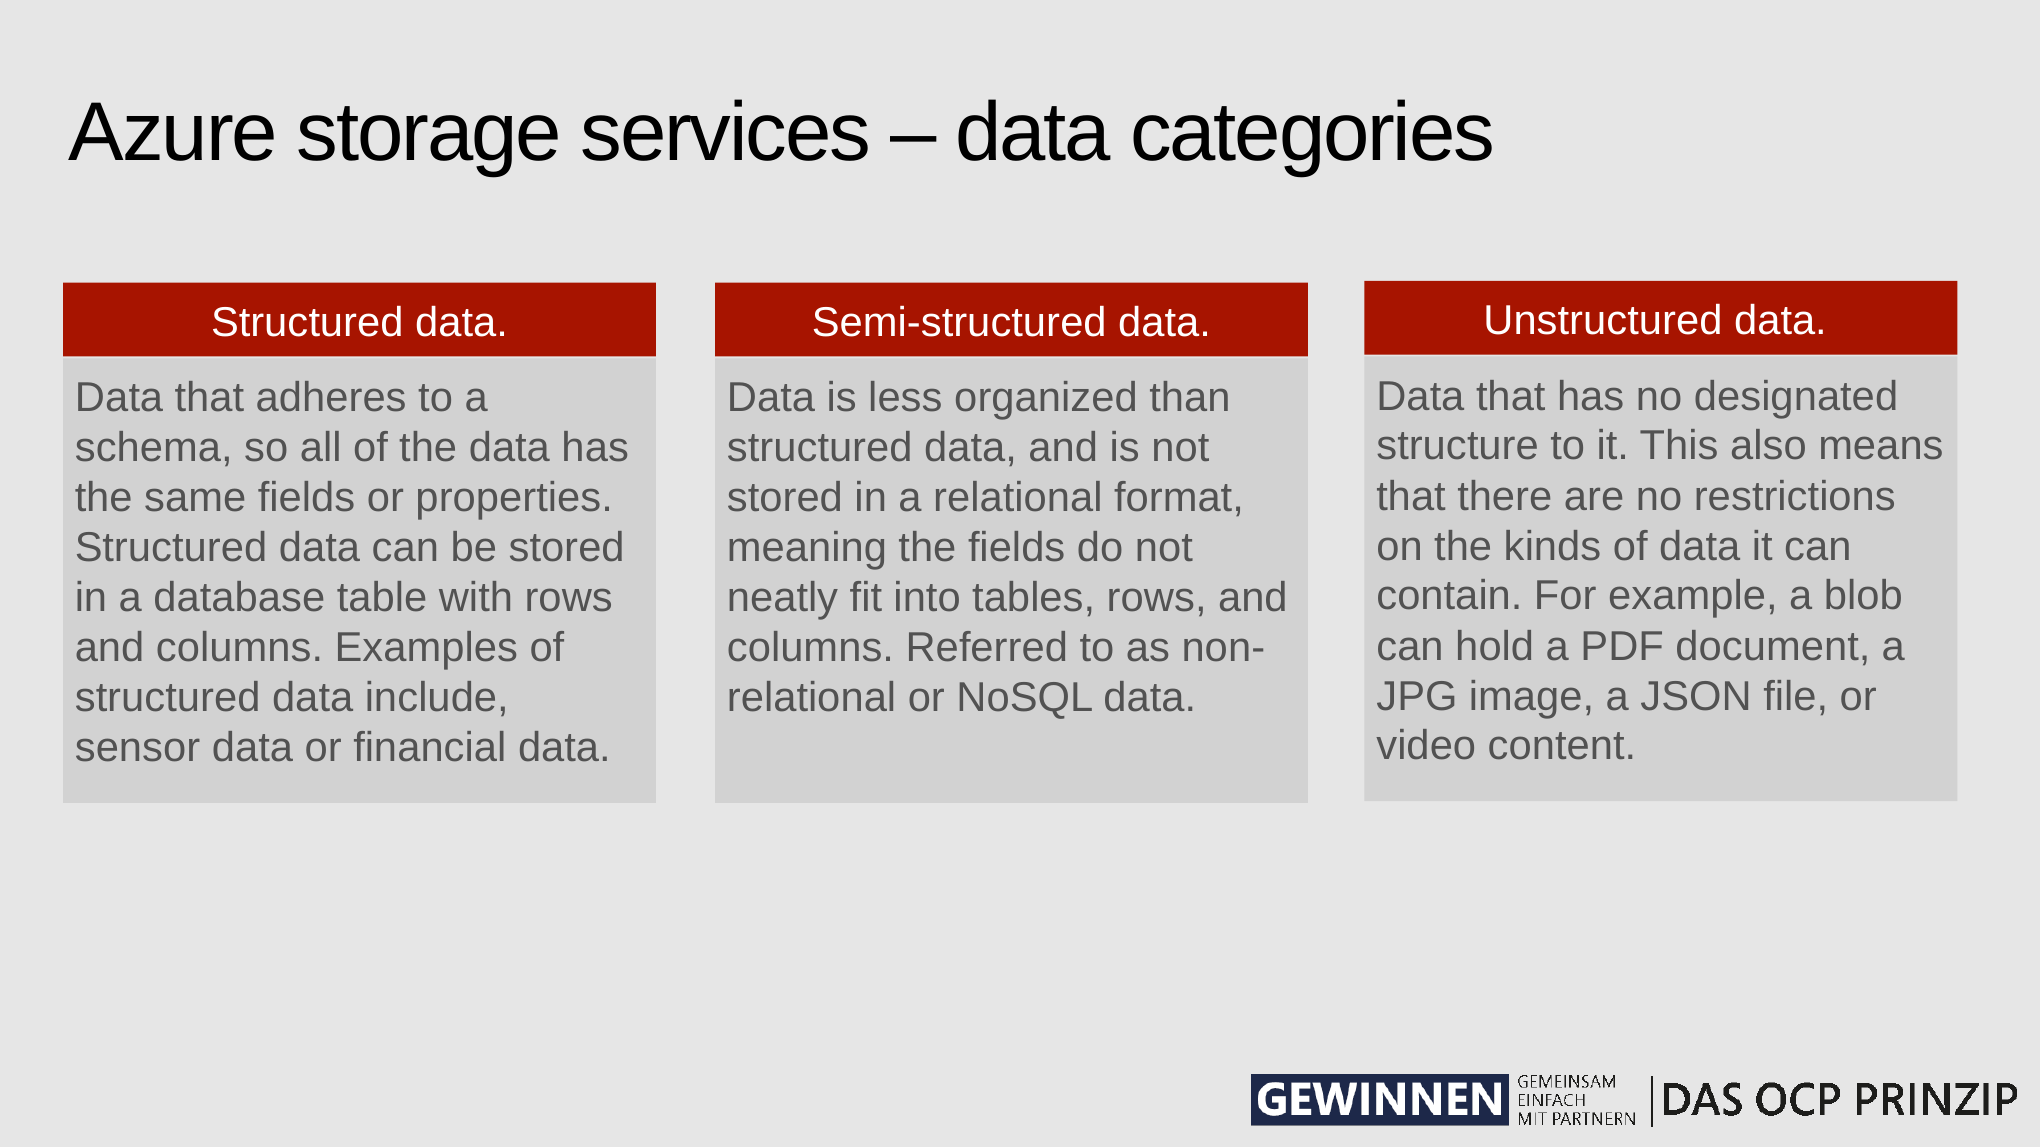

# Azure storage services – data categories
Unstructured data.
Structured data.
Semi-structured data.
Data that has no designated structure to it. This also means that there are no restrictions on the kinds of data it can contain. For example, a blob can hold a PDF document, a JPG image, a JSON file, or video content.
Data that adheres to a schema, so all of the data has the same fields or properties. Structured data can be stored in a database table with rows and columns. Examples of structured data include, sensor data or financial data.
Data is less organized than structured data, and is not stored in a relational format, meaning the fields do not neatly fit into tables, rows, and columns. Referred to as non-relational or NoSQL data.